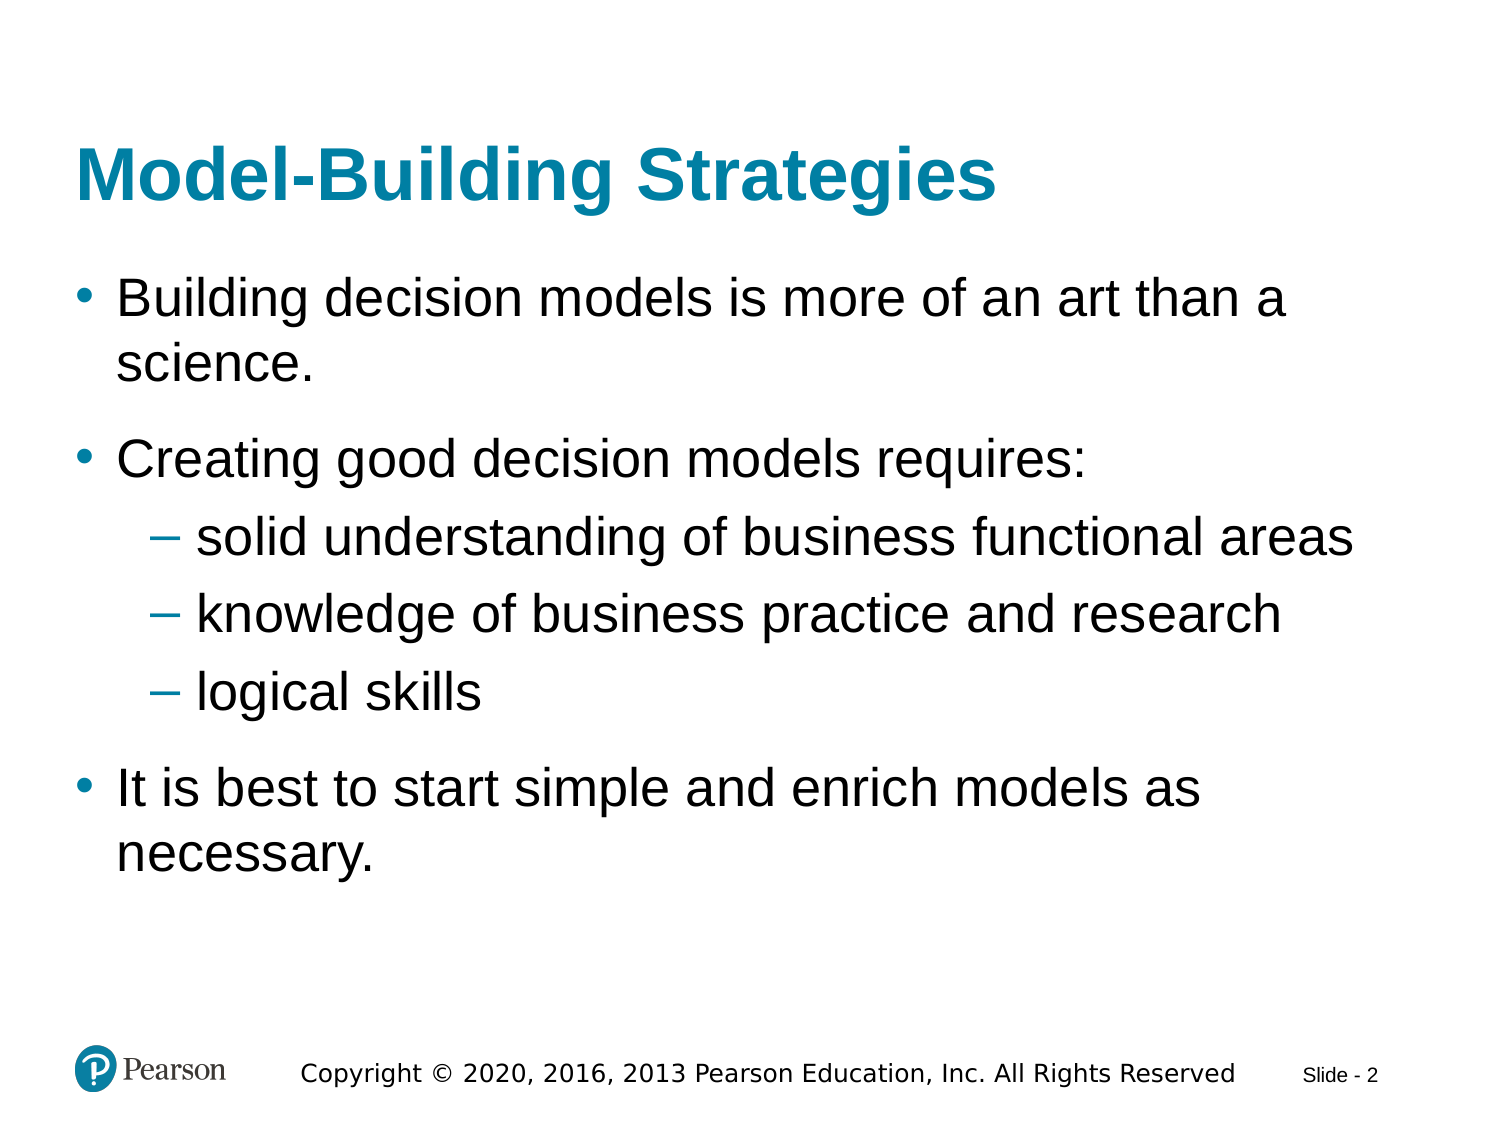

# Model-Building Strategies
Building decision models is more of an art than a science.
Creating good decision models requires:
solid understanding of business functional areas
knowledge of business practice and research
logical skills
It is best to start simple and enrich models as necessary.